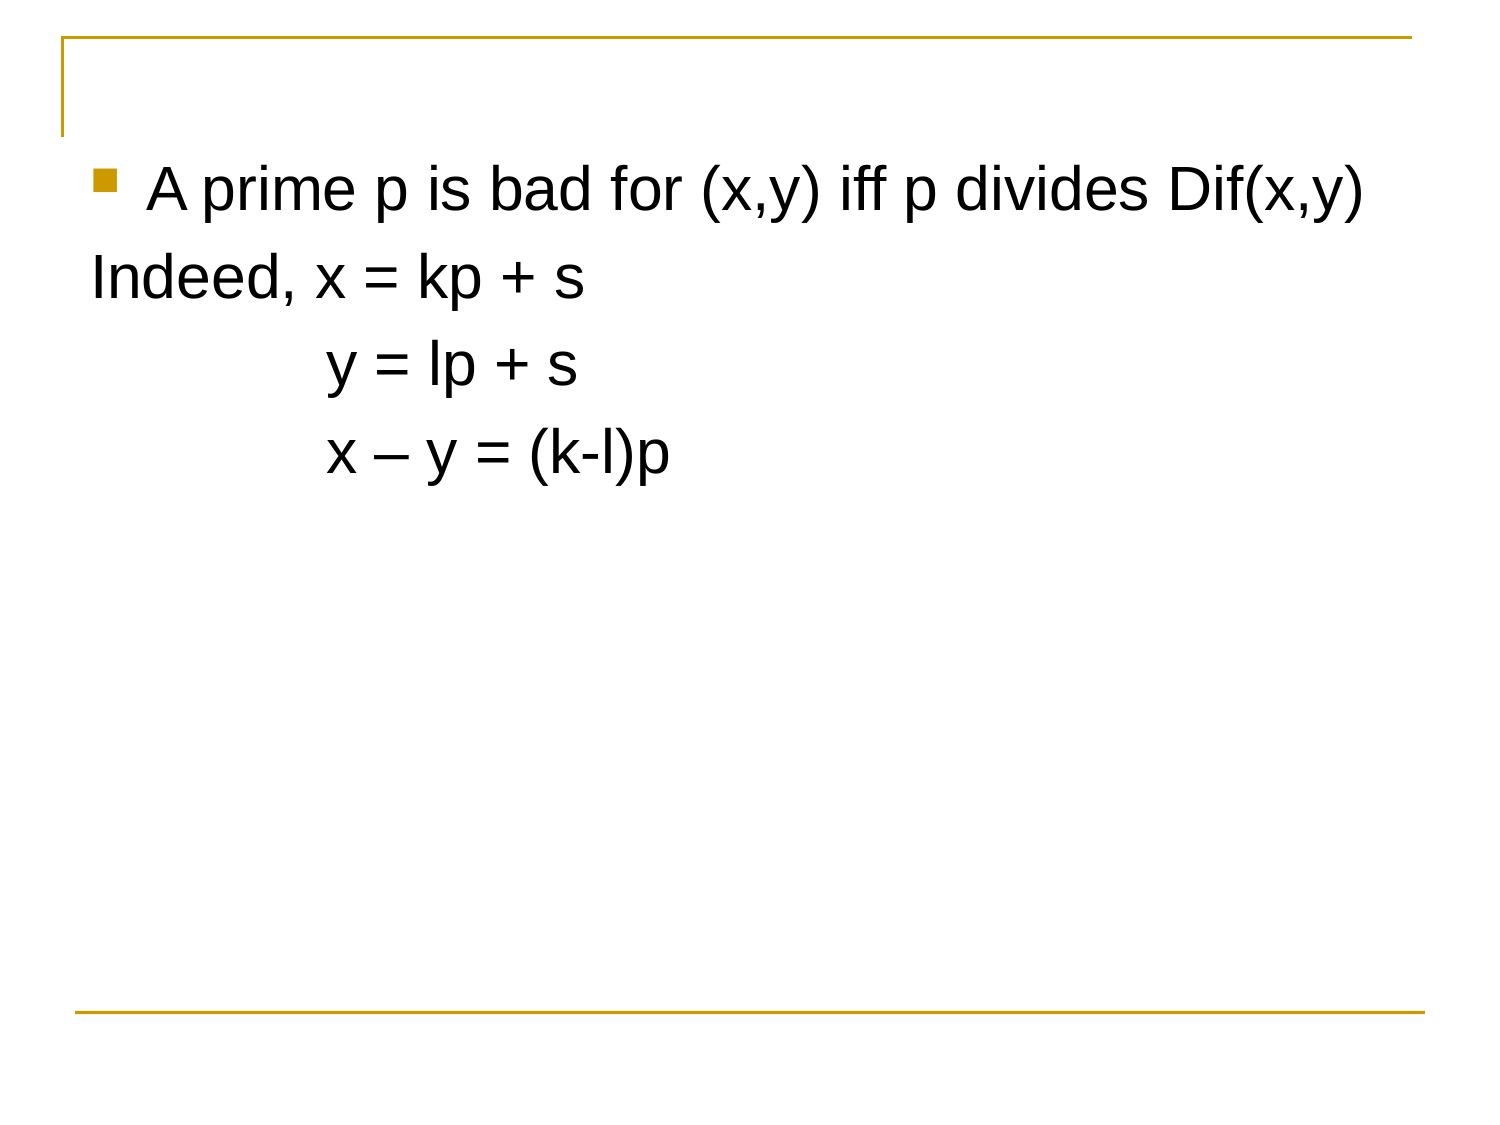

A prime p is bad for (x,y) iff p divides Dif(x,y)
Indeed, x = kp + s
	     y = lp + s
	     x – y = (k-l)p